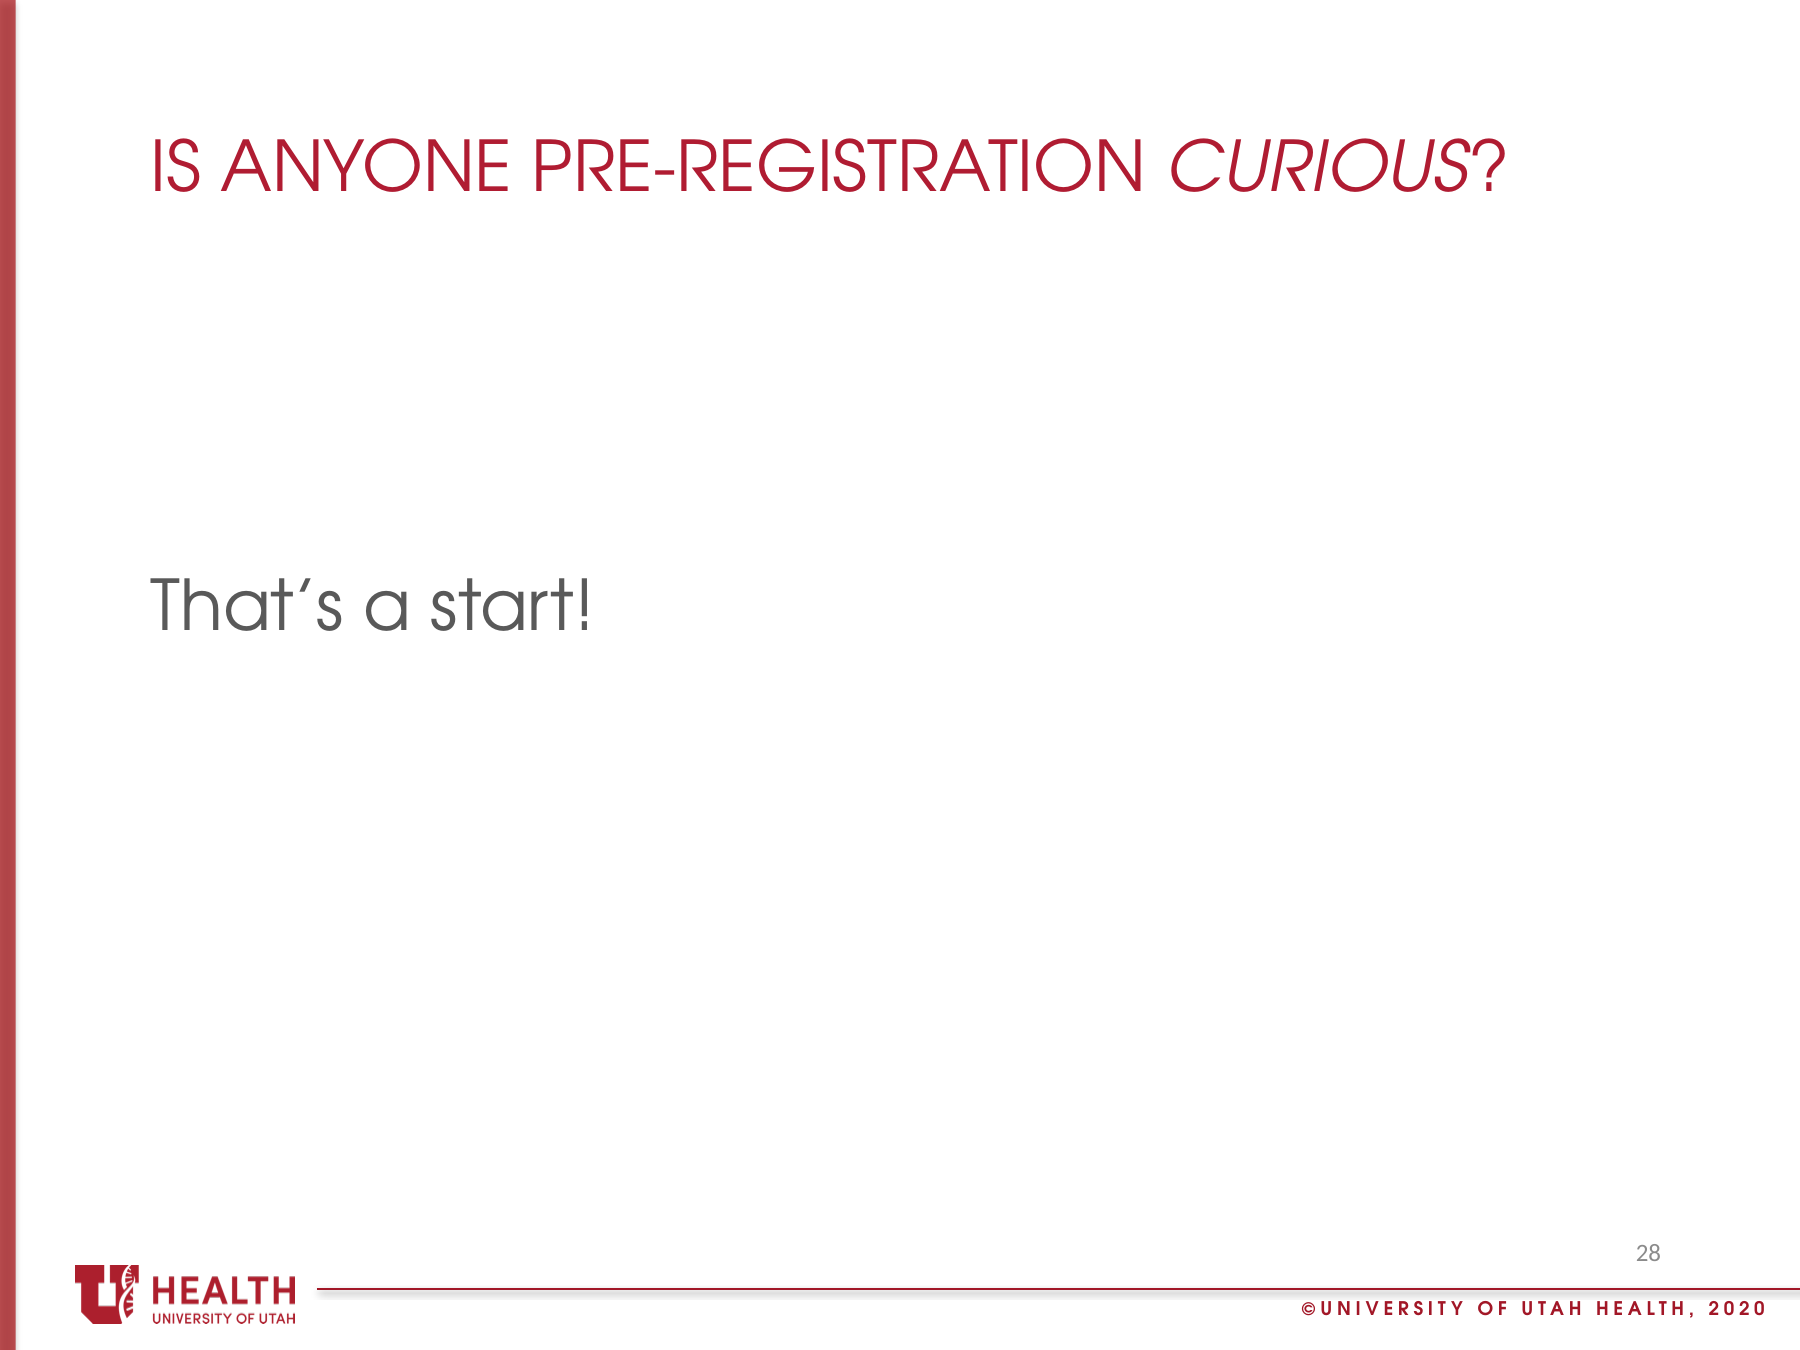

# Is anyone pre-registration curious?
That’s a start!
28